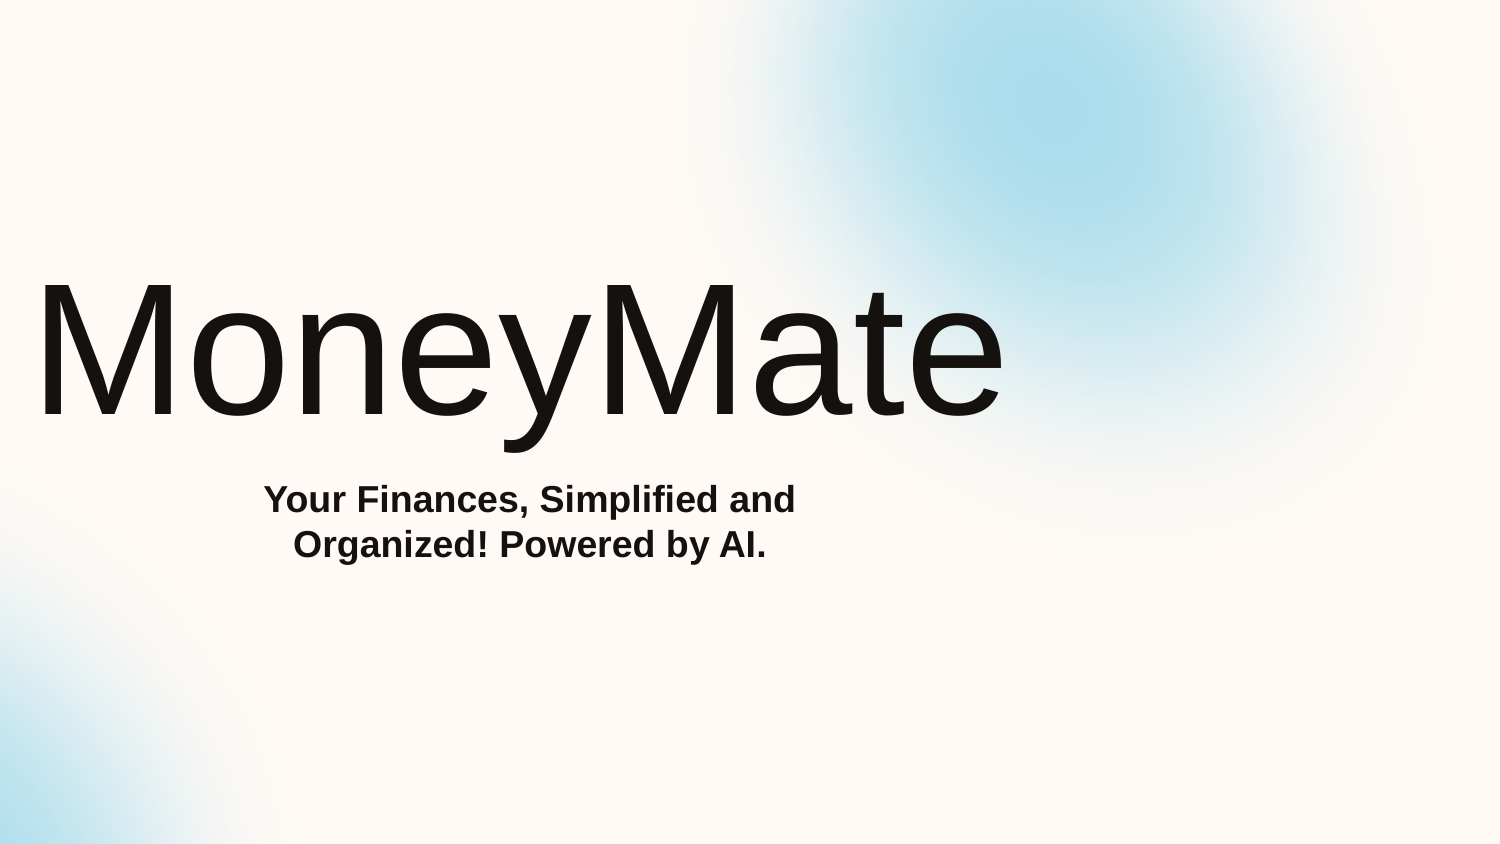

# MoneyMate
Your Finances, Simplified and
Organized! Powered by AI.